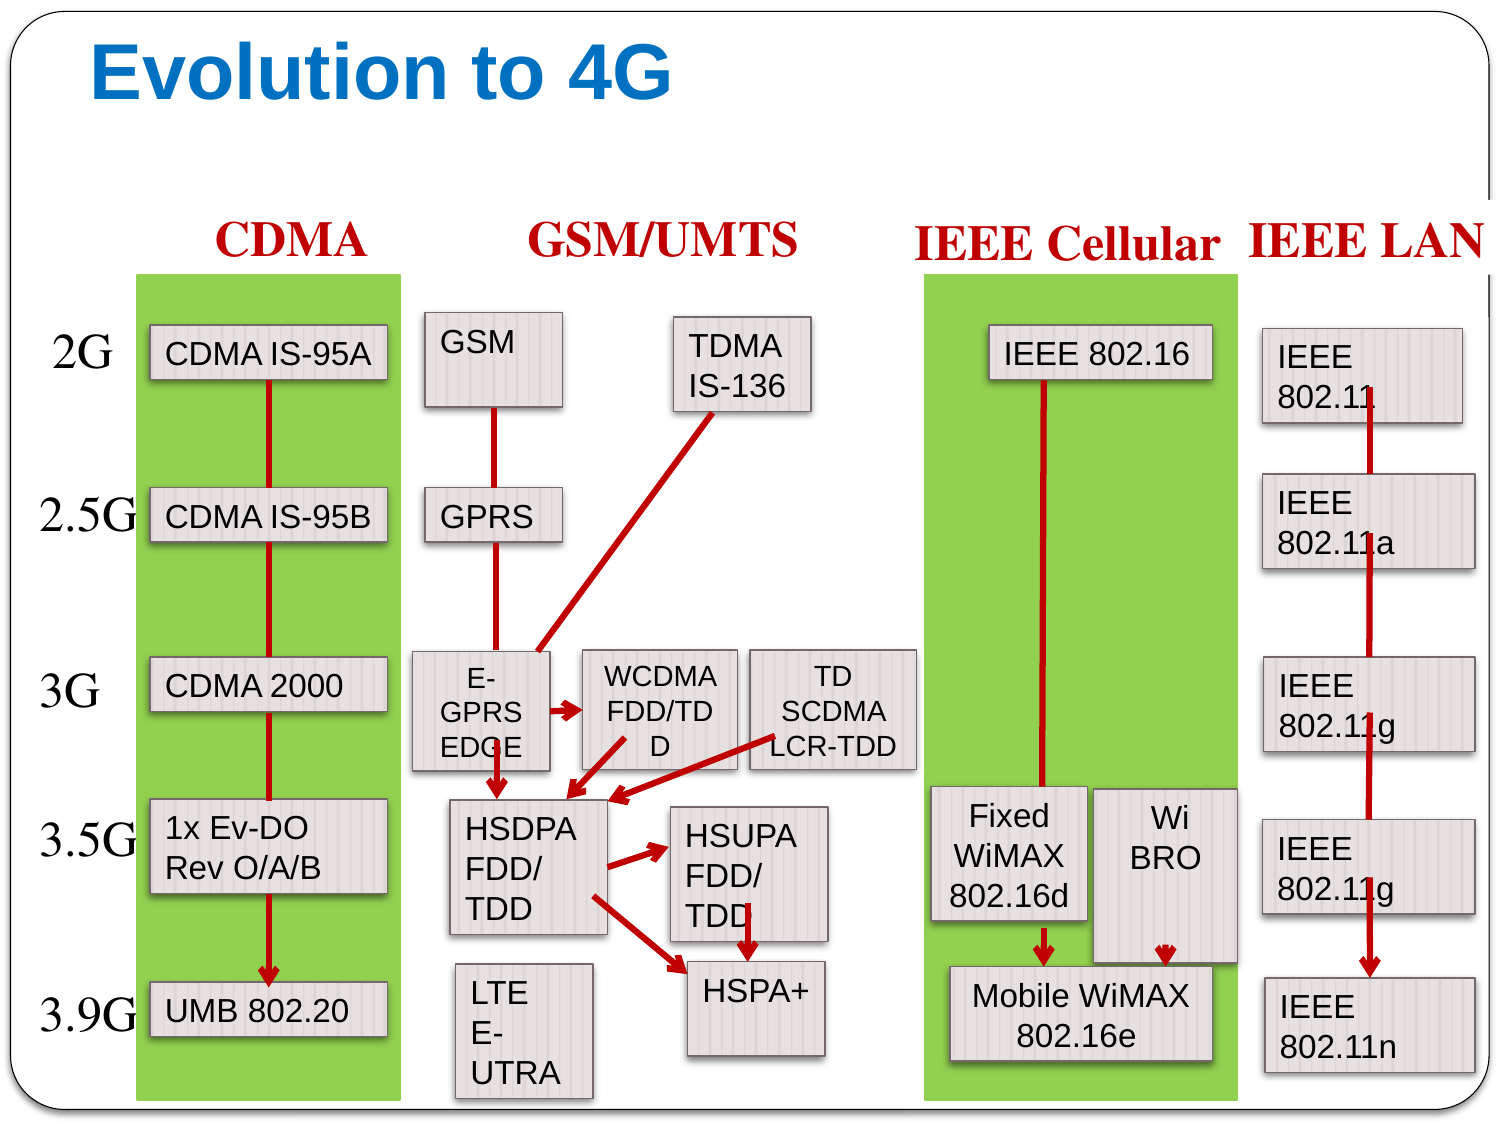

# Evolution to 4G

CDMA
GSM/UMTS
IEEE LAN
IEEE Cellular

2G
GSM

TDMA IS-136
CDMA IS-95A
IEEE 802.16
IEEE 802.11
2.5G
IEEE 802.11a
CDMA IS-95B
GPRS
3G
WCDMA FDD/TDD
TD SCDMA LCR-TDD
E-GPRS EDGE
CDMA 2000
IEEE 802.11g
Fixed WiMAX 802.16d
 Wi BRO

3.5G
1x Ev-DO
Rev O/A/B
HSDPA
FDD/TDD
HSUPA
FDD/TDD
IEEE 802.11g
HSPA+

LTE
E-UTRA
Mobile WiMAX 802.16e
3.9G
IEEE 802.11n
UMB 802.20